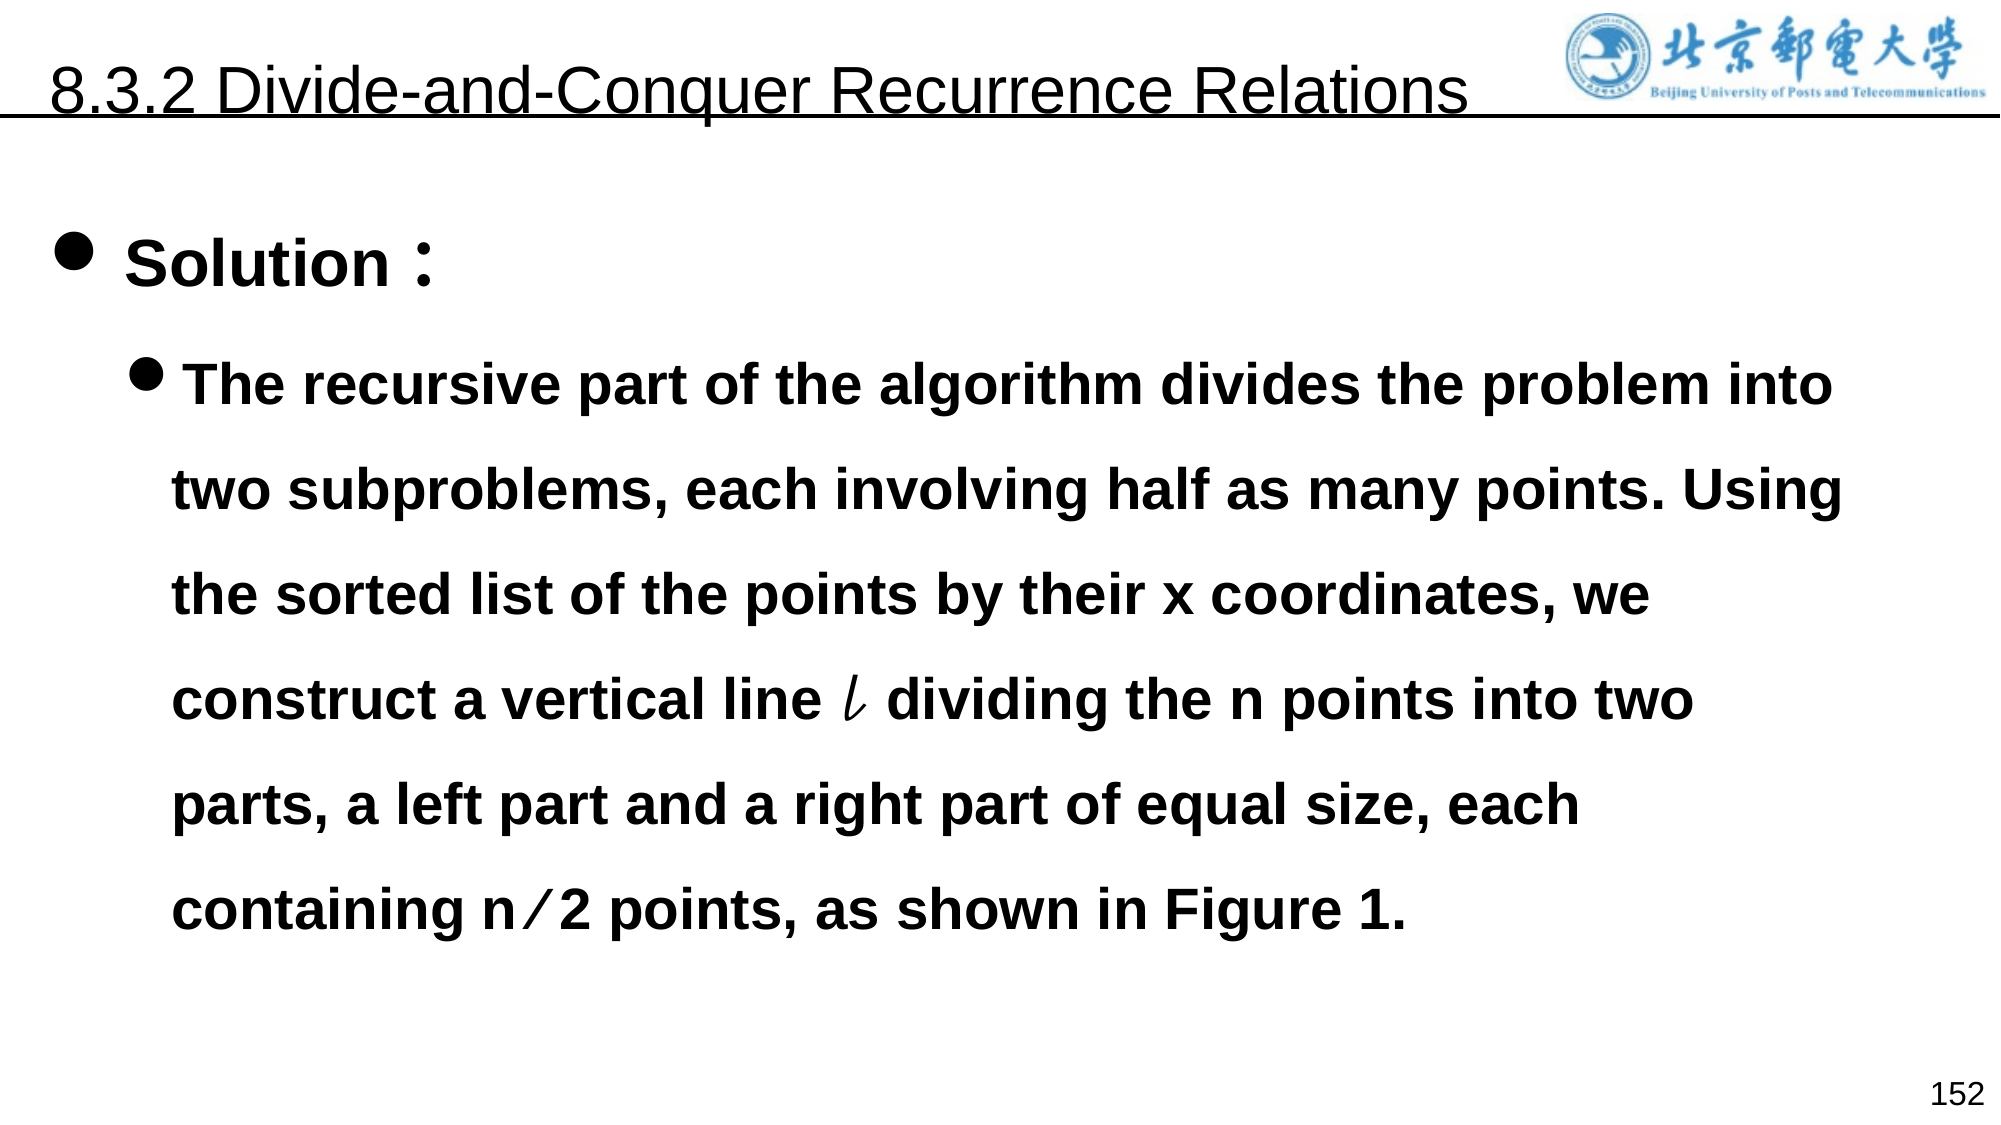

8.3.2 Divide-and-Conquer Recurrence Relations
Solution：
The recursive part of the algorithm divides the problem into two subproblems, each involving half as many points. Using the sorted list of the points by their x coordinates, we construct a vertical line 𝓁 dividing the n points into two parts, a left part and a right part of equal size, each containing n ∕ 2 points, as shown in Figure 1.